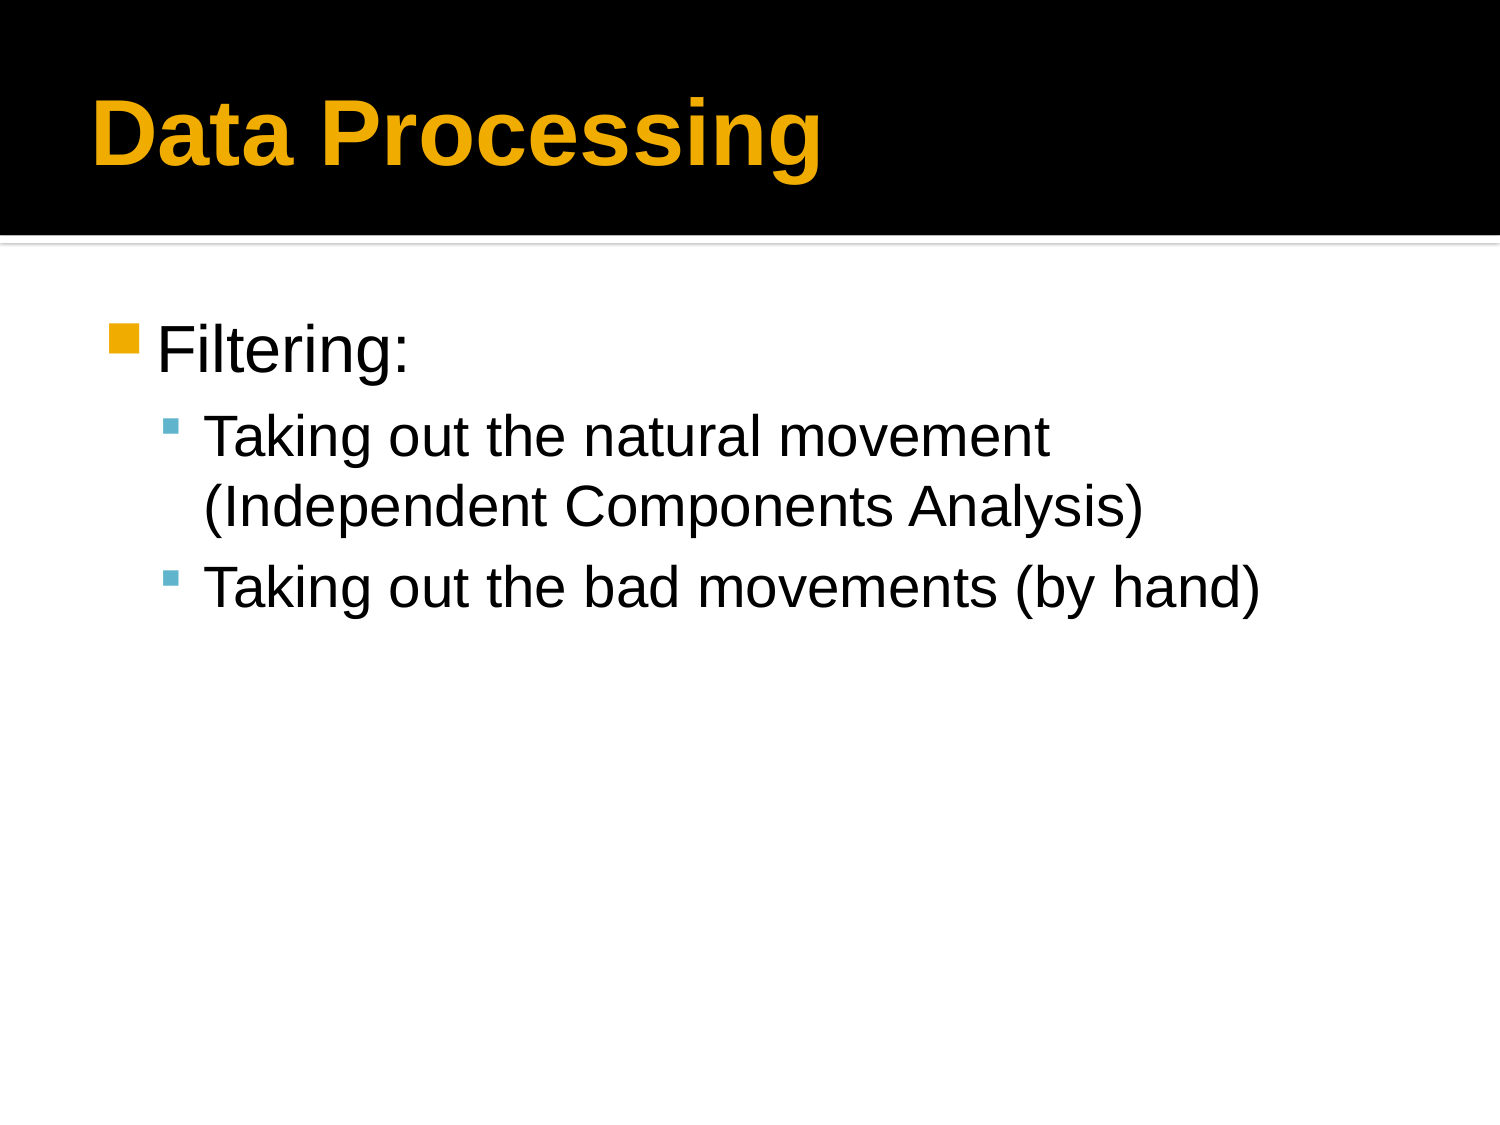

# Data Processing
Filtering:
Taking out the natural movement (Independent Components Analysis)
Taking out the bad movements (by hand)